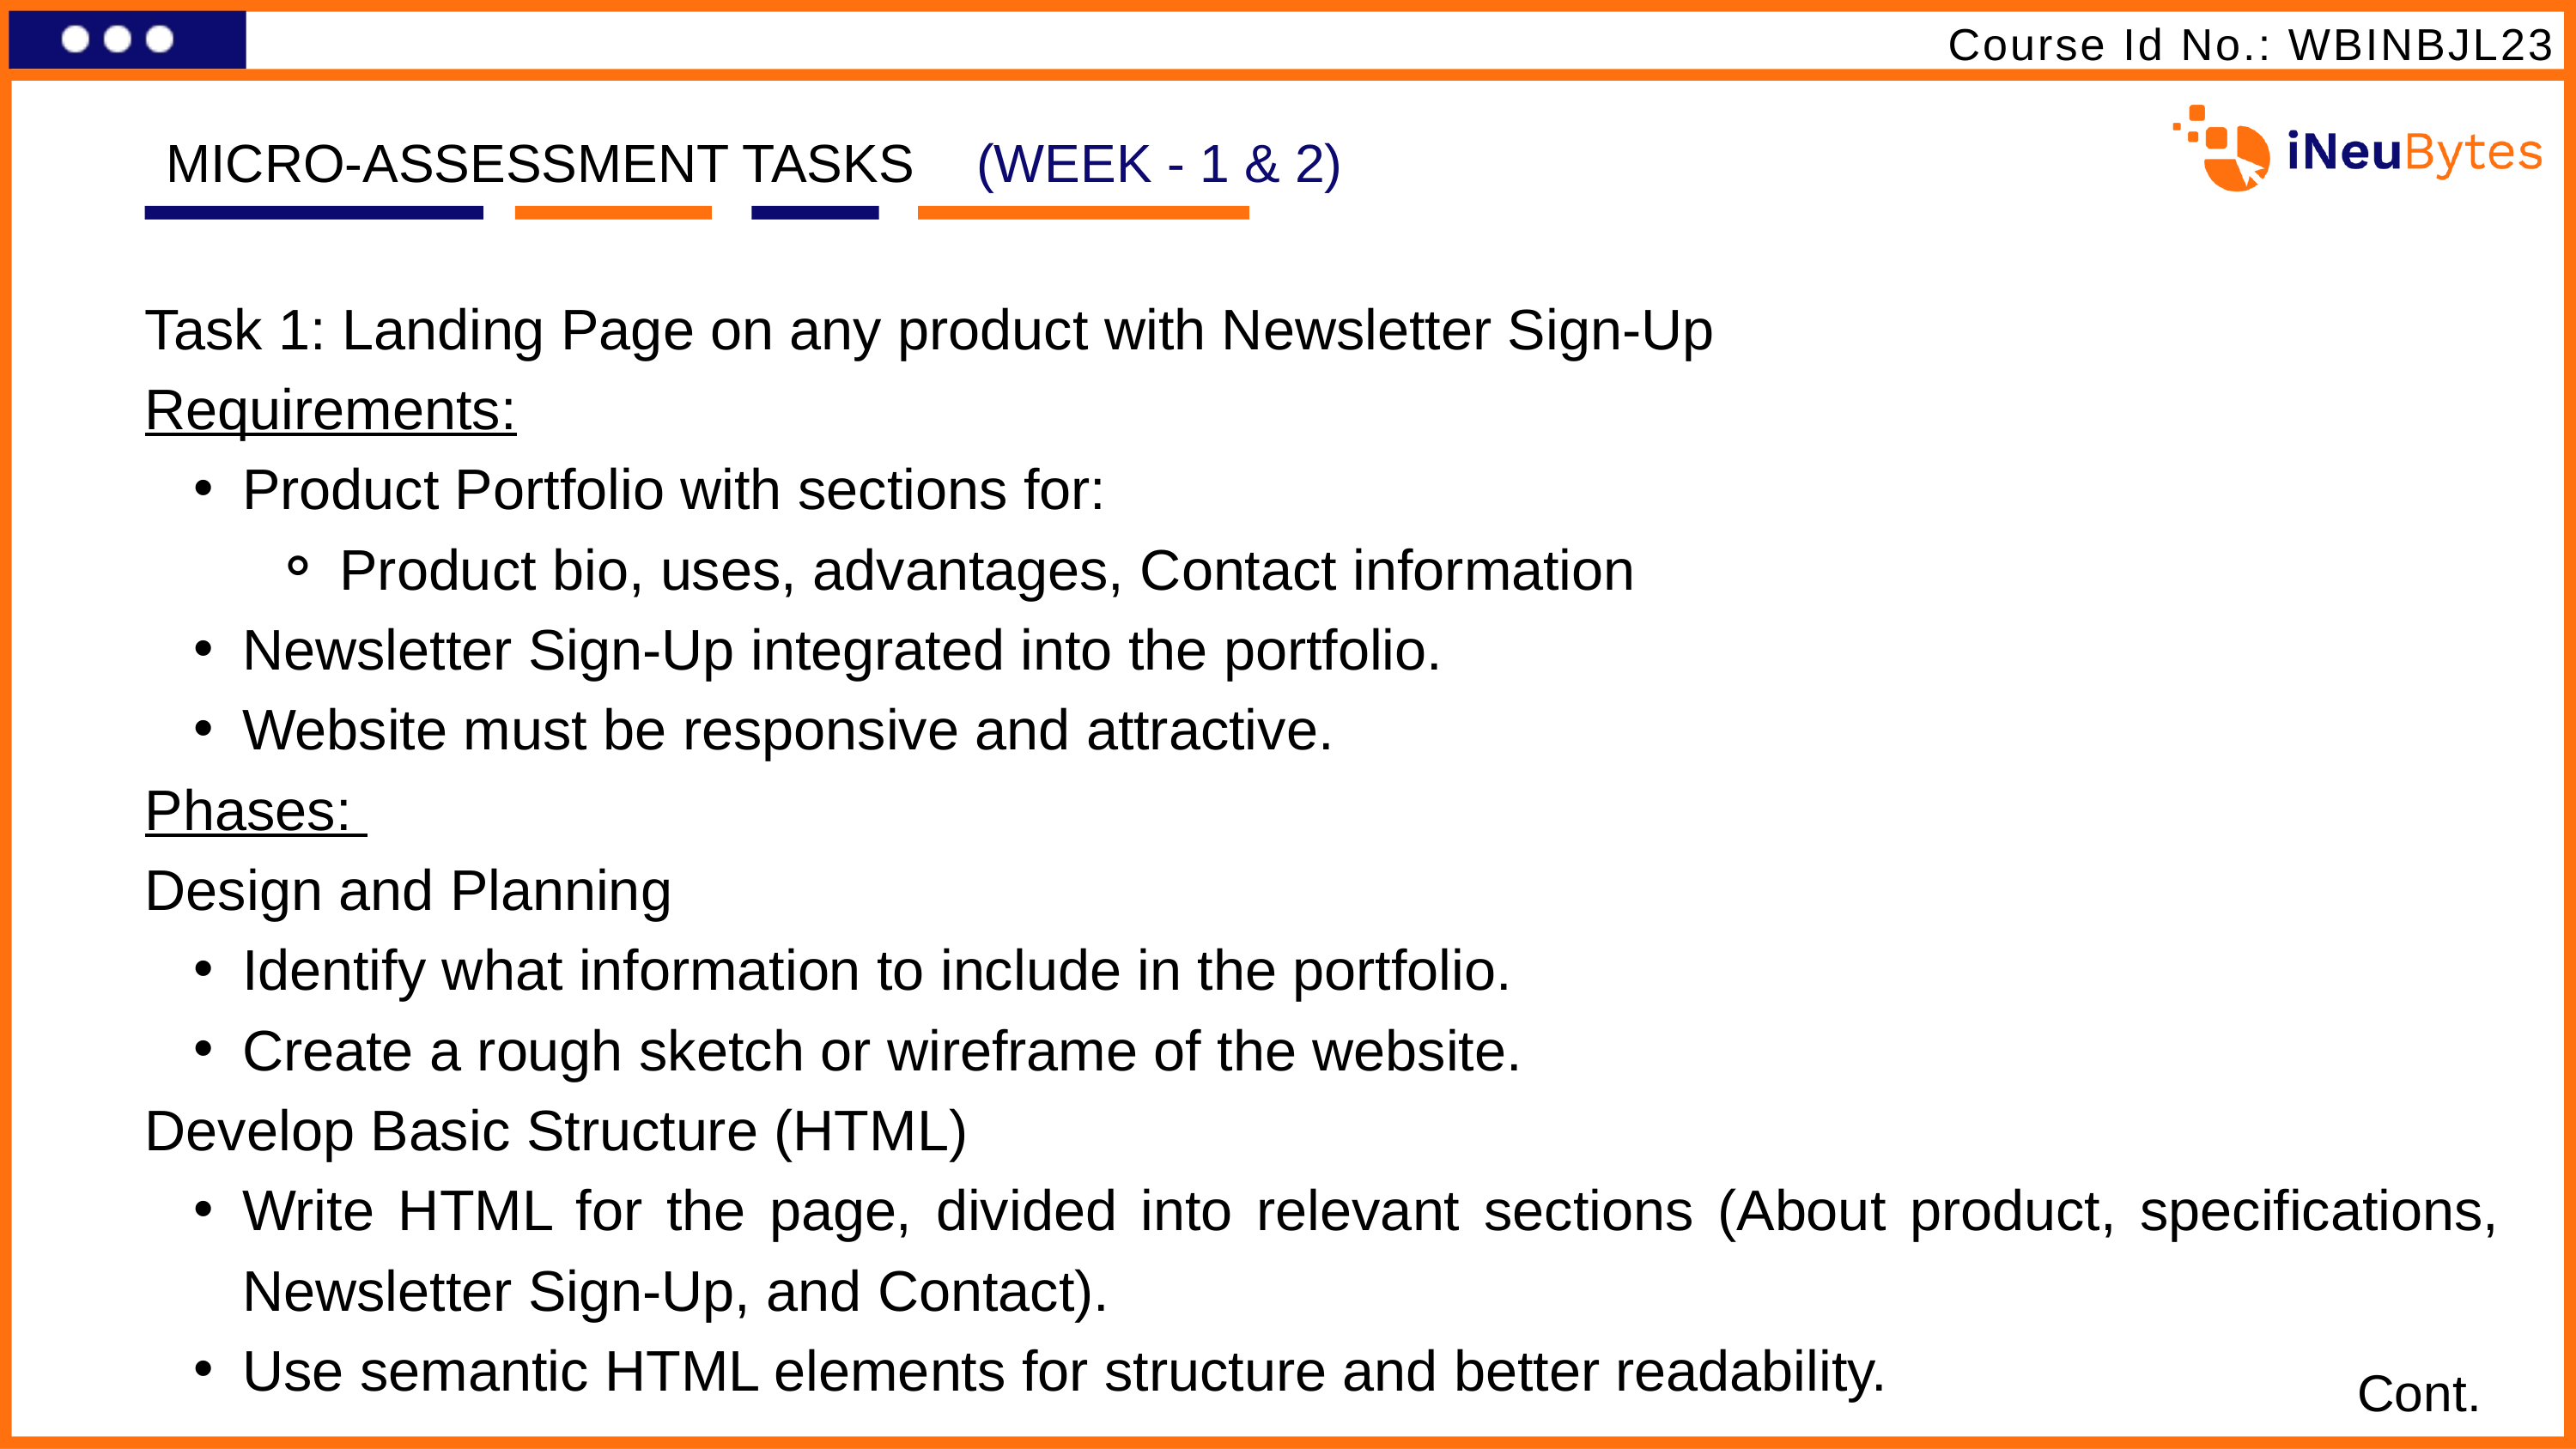

Course Id No.: WBINBJL23

MICRO-ASSESSMENT TASKS
(WEEK - 1 & 2)

Task 1: Landing Page on any product with Newsletter Sign-Up
Requirements:
Product Portfolio with sections for:
Product bio, uses, advantages, Contact information
Newsletter Sign-Up integrated into the portfolio.
Website must be responsive and attractive.
Phases:
Design and Planning
Identify what information to include in the portfolio.
Create a rough sketch or wireframe of the website.
Develop Basic Structure (HTML)
Write HTML for the page, divided into relevant sections (About product, specifications, Newsletter Sign-Up, and Contact).
Use semantic HTML elements for structure and better readability.

Cont.